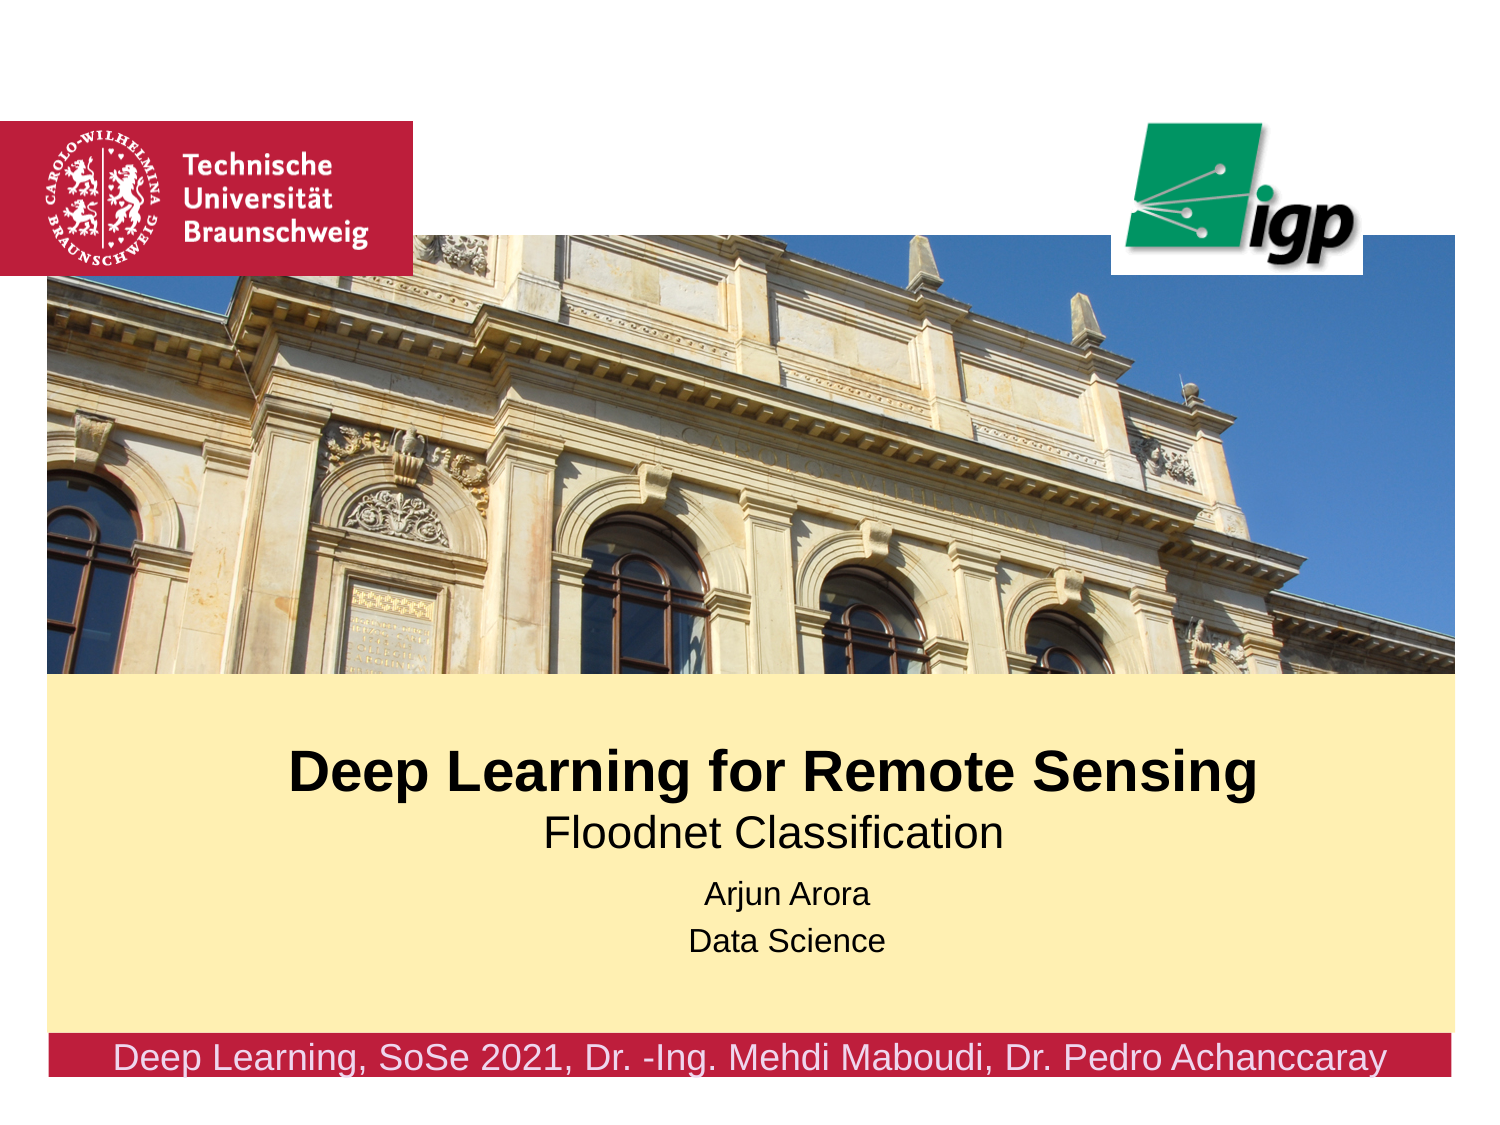

# Deep Learning for Remote Sensing Floodnet Classification
Arjun Arora
Data Science